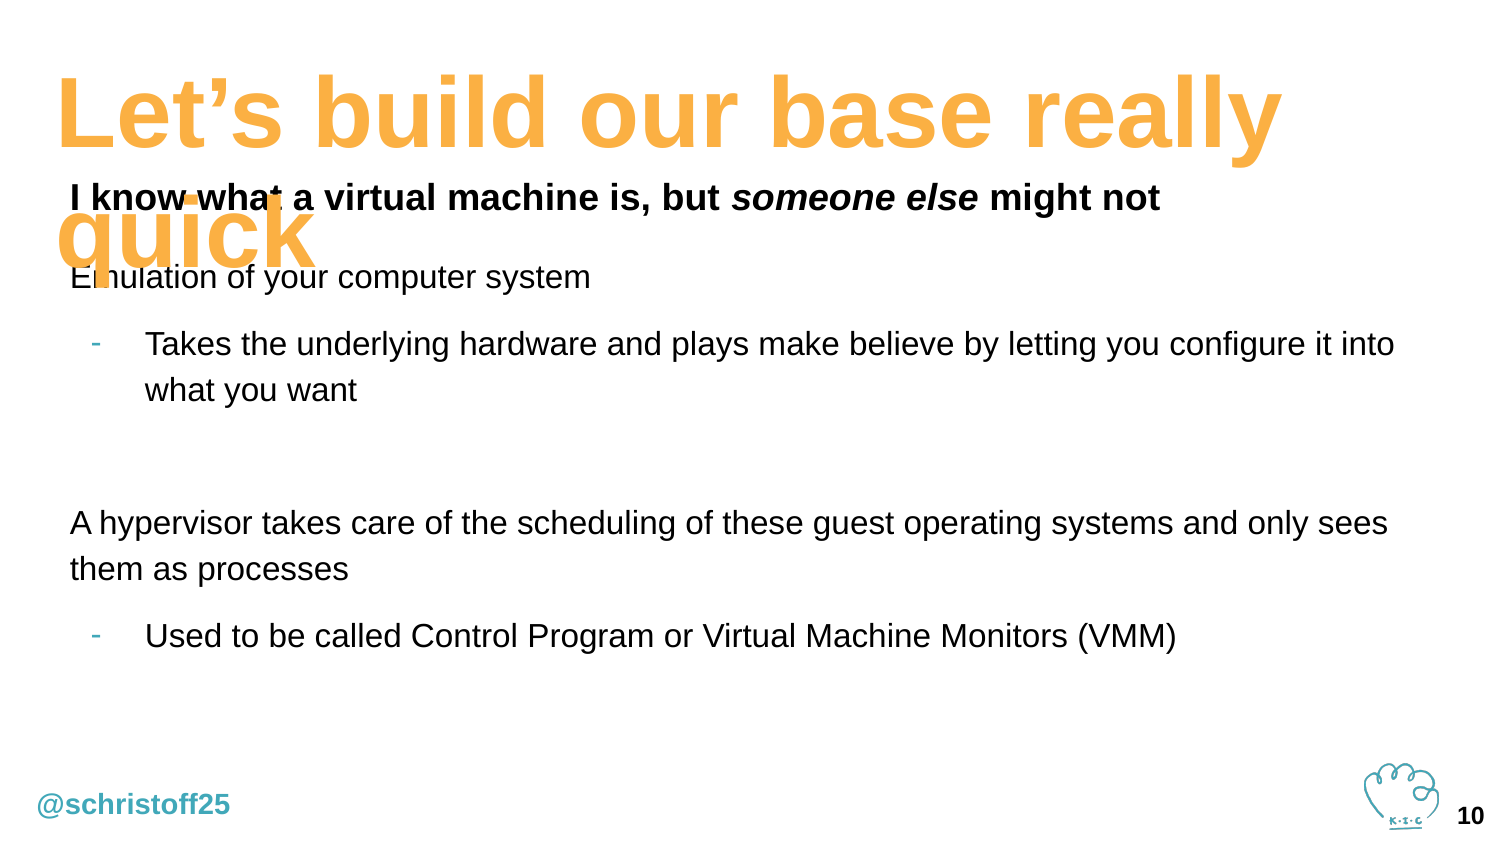

# Let’s build our base really quick
I know what a virtual machine is, but someone else might not
Emulation of your computer system
Takes the underlying hardware and plays make believe by letting you configure it into what you want

A hypervisor takes care of the scheduling of these guest operating systems and only sees them as processes
Used to be called Control Program or Virtual Machine Monitors (VMM)
10